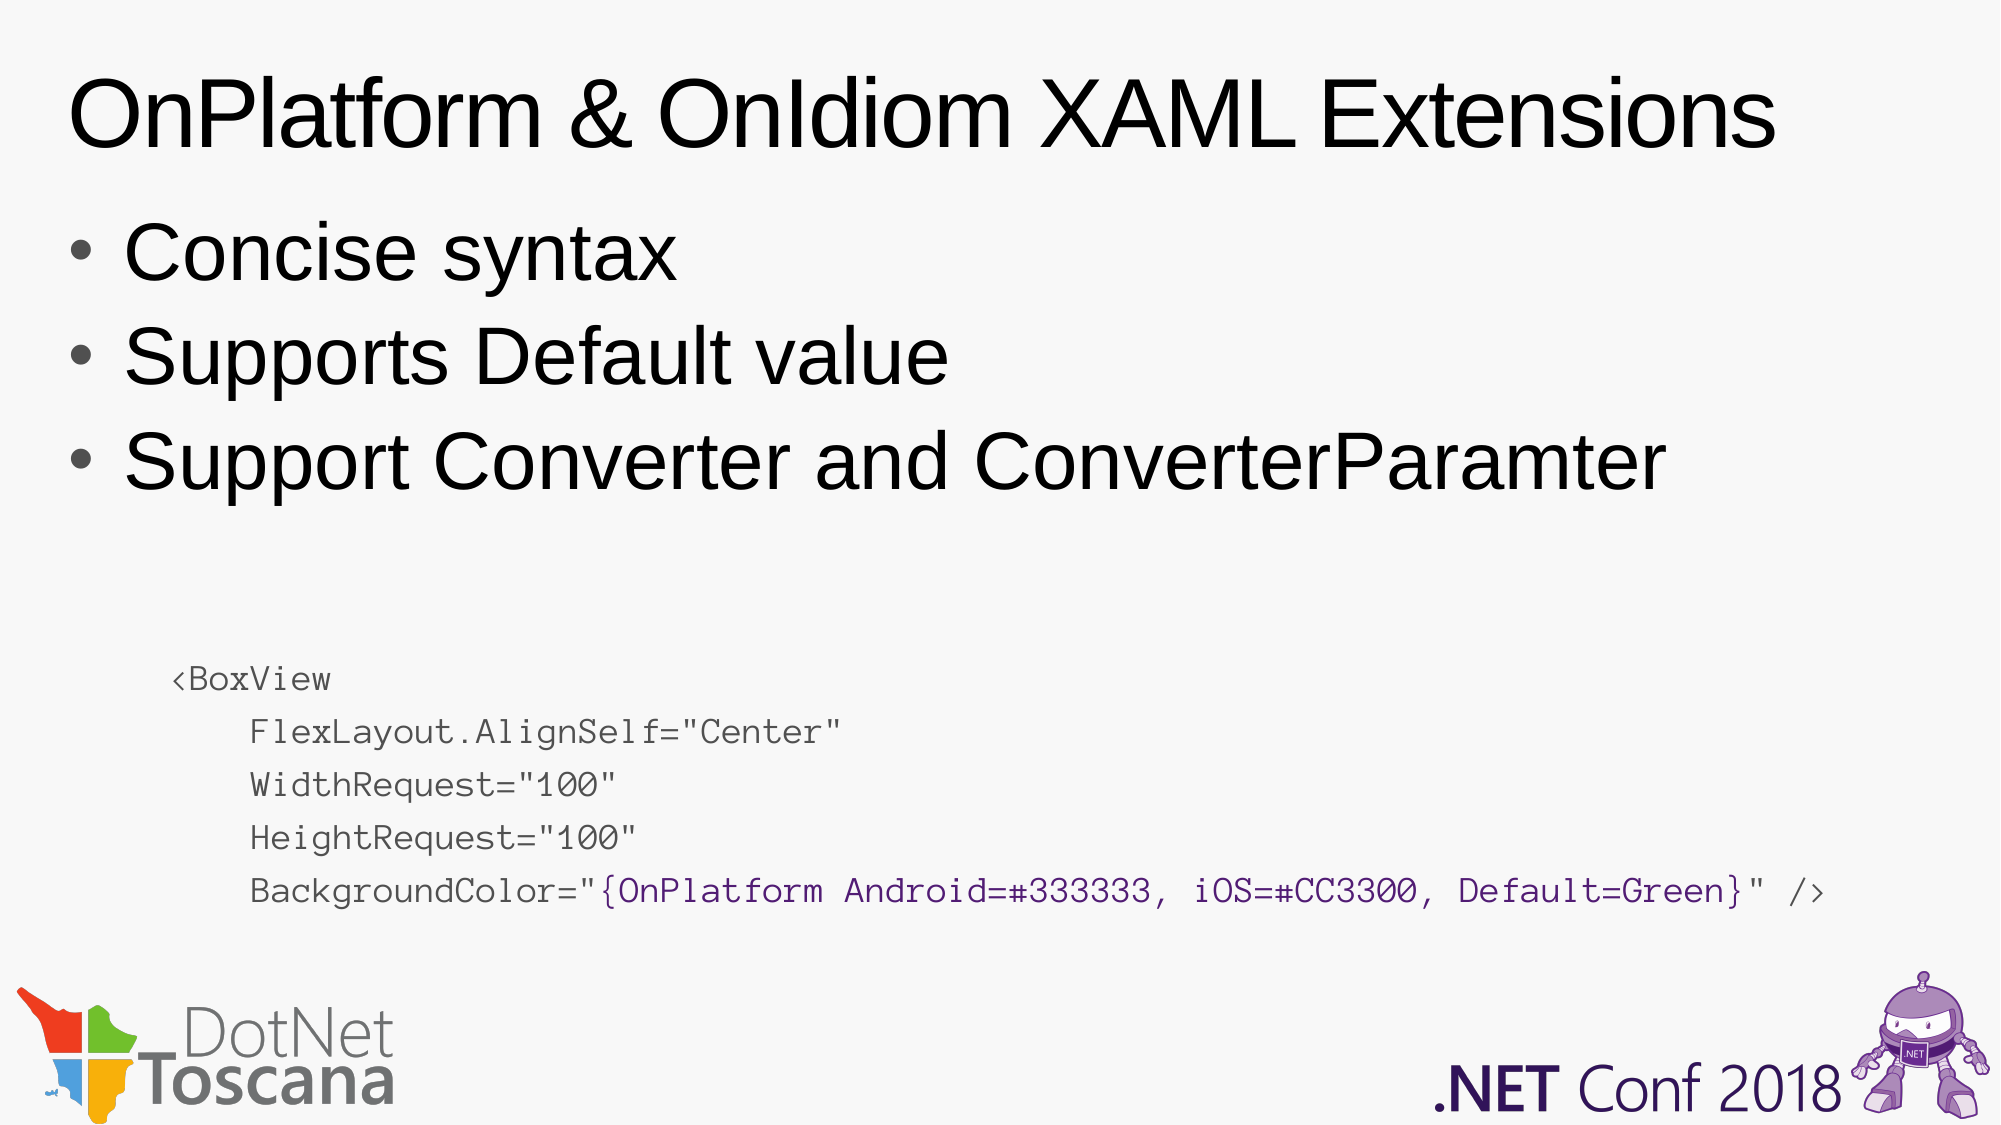

OnPlatform & OnIdiom XAML Extensions
Concise syntax
Supports Default value
Support Converter and ConverterParamter
<BoxView
    FlexLayout.AlignSelf="Center"
    WidthRequest="100"
    HeightRequest="100"
    BackgroundColor="{OnPlatform Android=#333333, iOS=#CC3300, Default=Green}" />